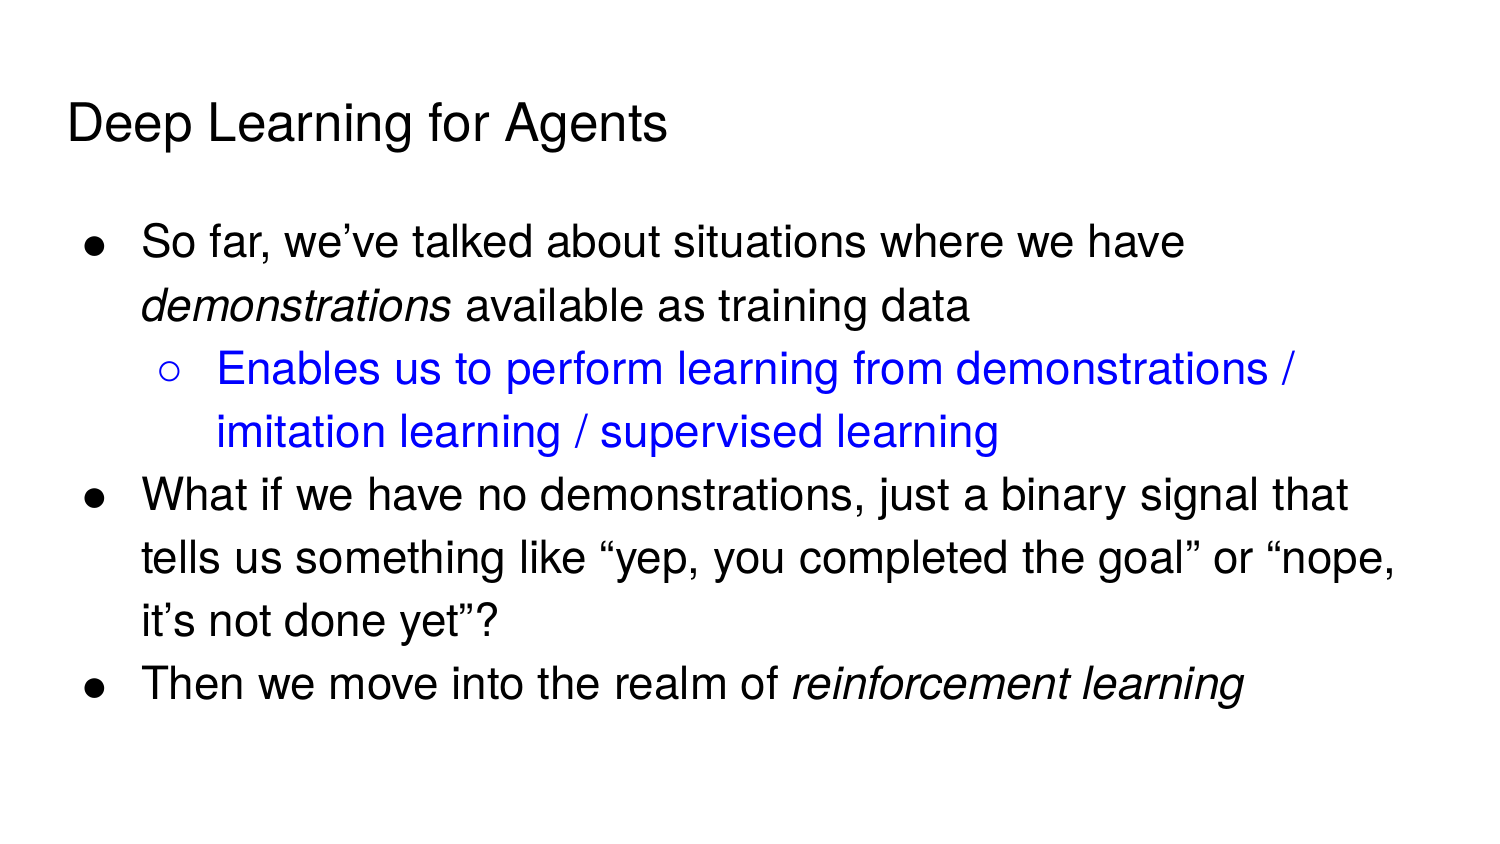

# Deep Learning for Agents
So far, we’ve talked about situations where we have demonstrations available as training data
Enables us to perform learning from demonstrations / imitation learning / supervised learning
What if we have no demonstrations, just a binary signal that tells us something like “yep, you completed the goal” or “nope, it’s not done yet”?
Then we move into the realm of reinforcement learning